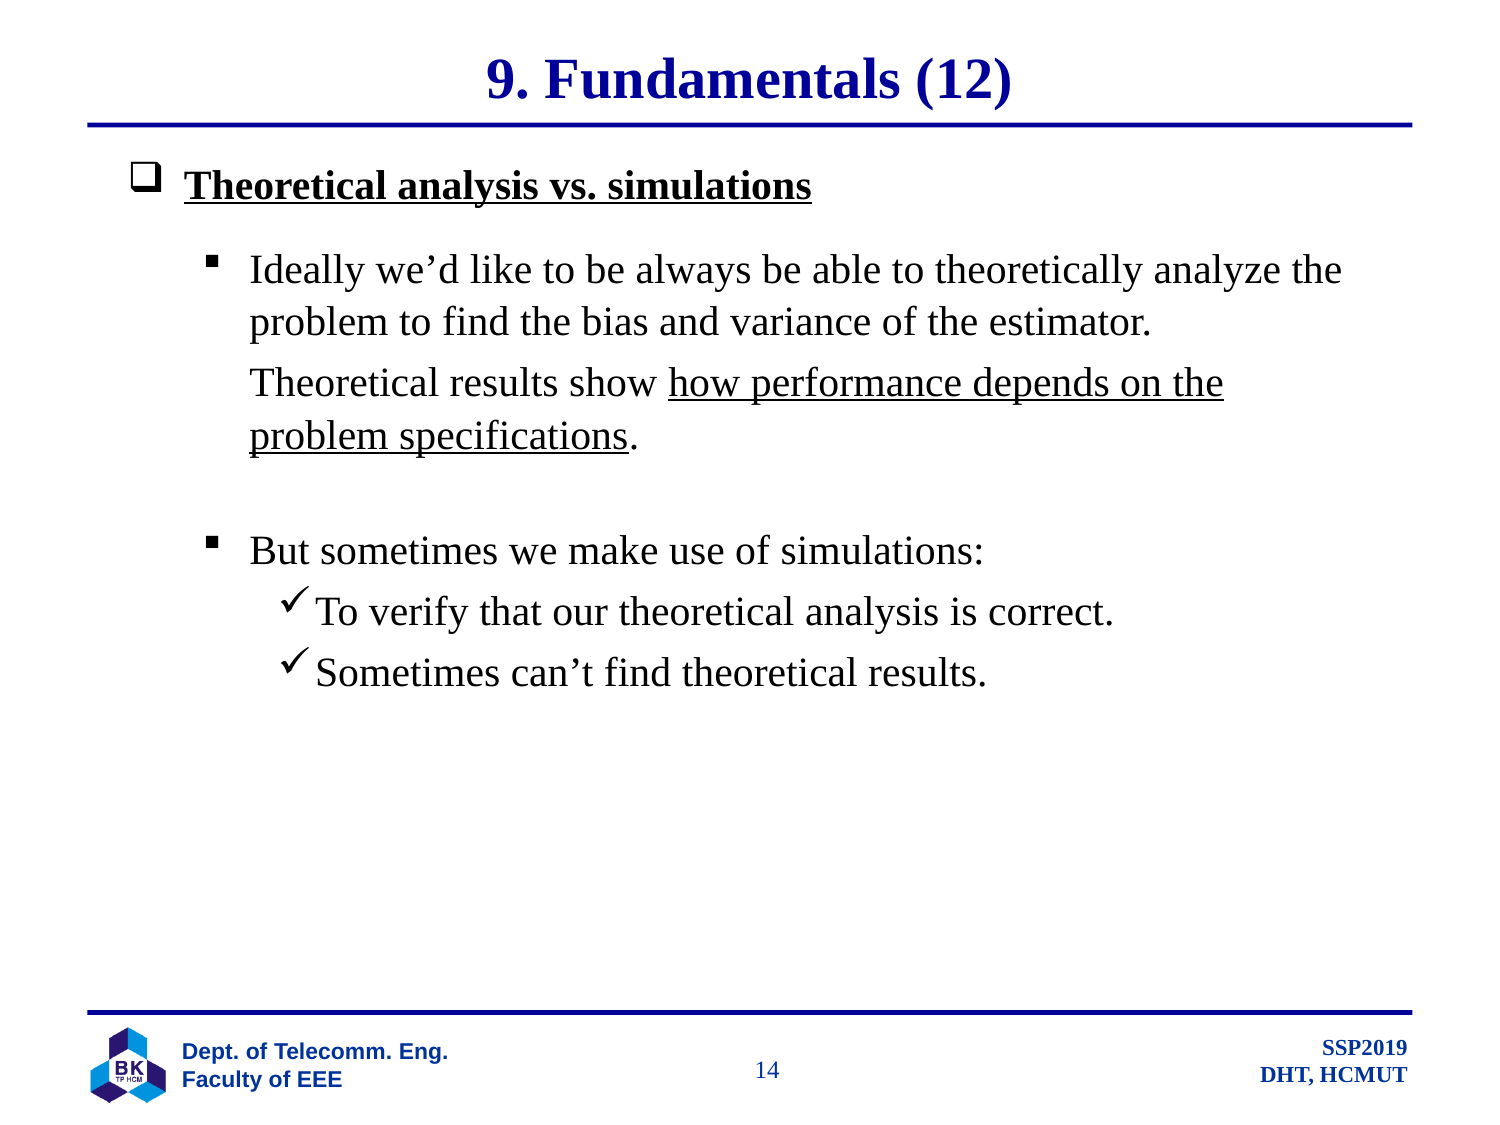

# 9. Fundamentals (12)
Theoretical analysis vs. simulations

Ideally we’d like to be always be able to theoretically analyze the problem to find the bias and variance of the estimator.
	Theoretical results show how performance depends on the problem specifications.

But sometimes we make use of simulations:
To verify that our theoretical analysis is correct.
Sometimes can’t find theoretical results.

		  14